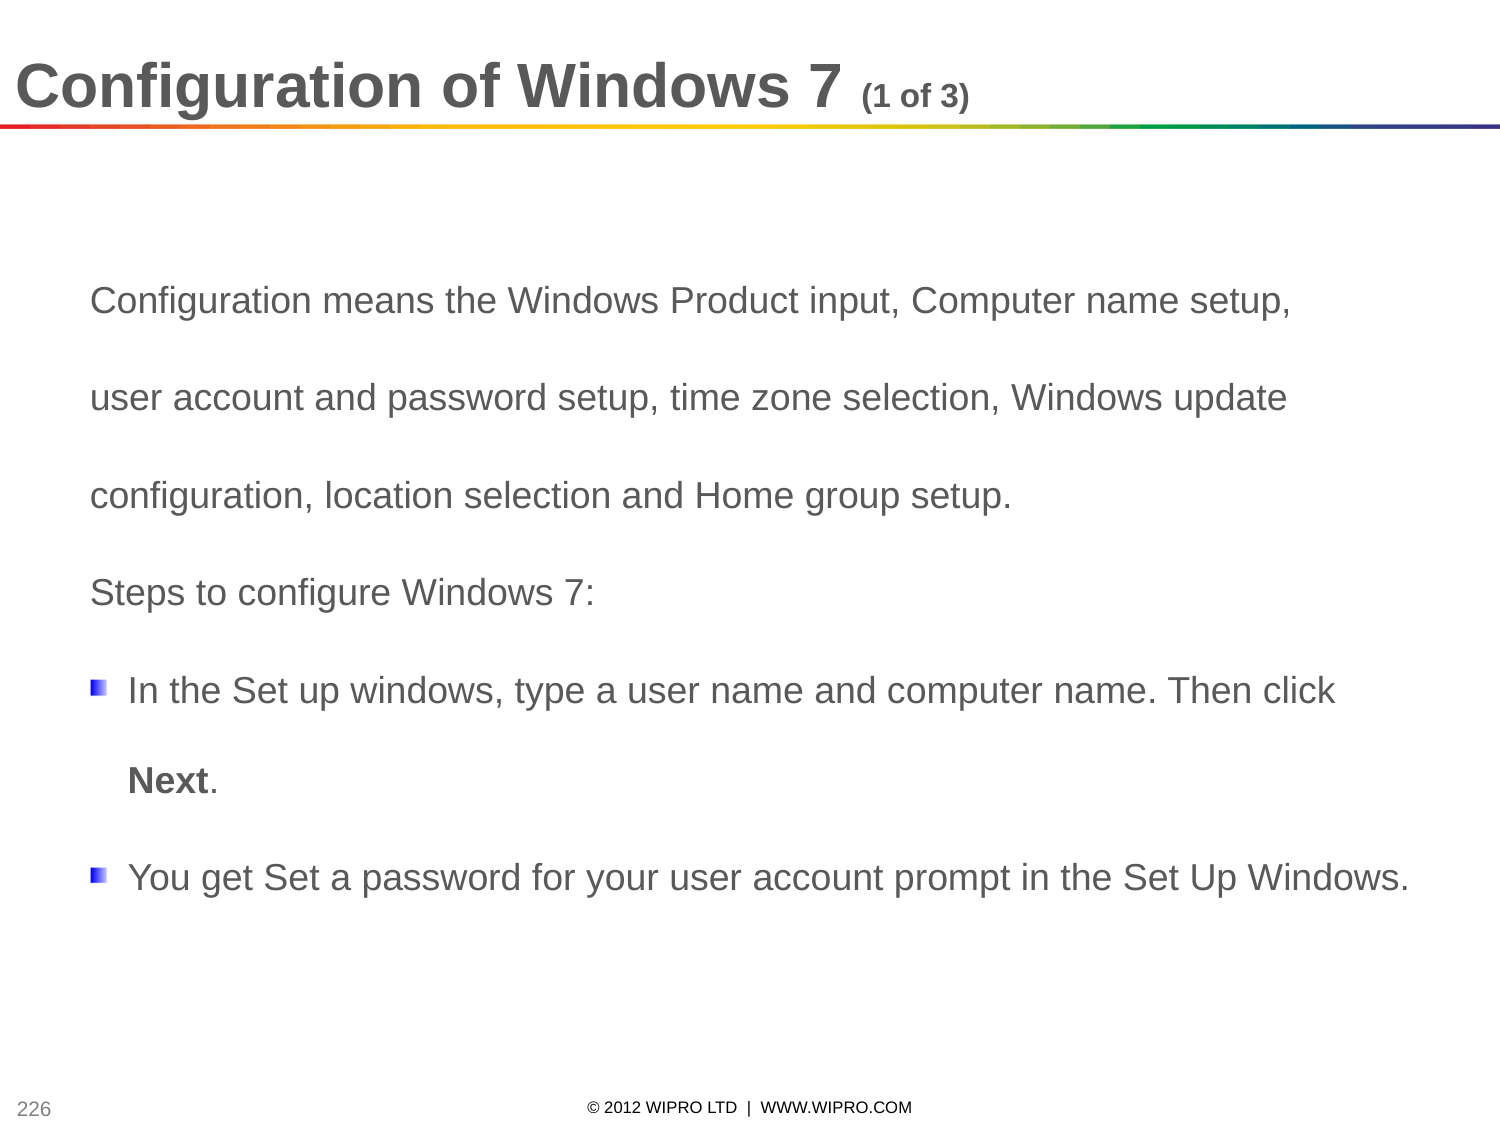

Configuration of Windows 7 (1 of 3)
Configuration means the Windows Product input, Computer name setup,
user account and password setup, time zone selection, Windows update
configuration, location selection and Home group setup.
Steps to configure Windows 7:
In the Set up windows, type a user name and computer name. Then click Next.
You get Set a password for your user account prompt in the Set Up Windows.